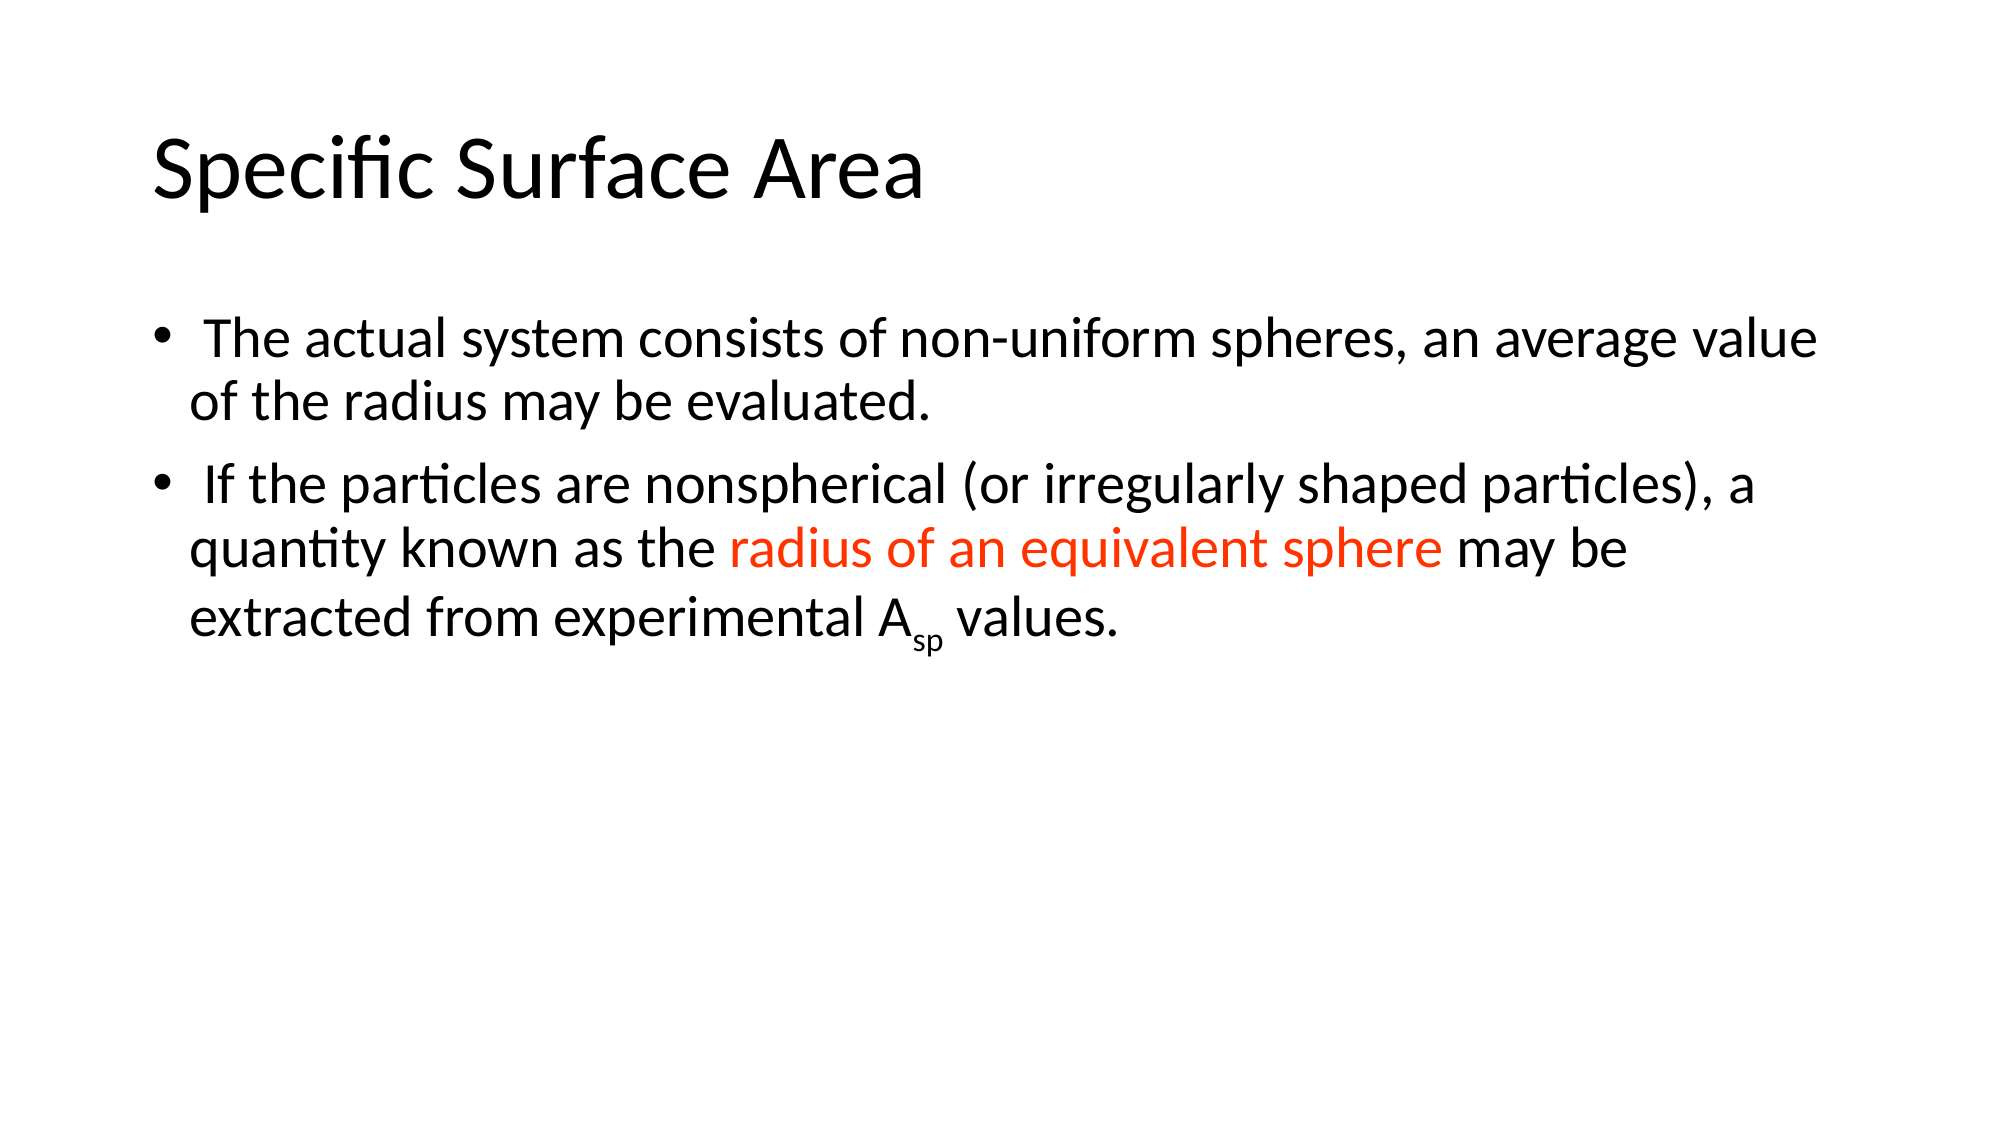

# Specific Surface Area
 The actual system consists of non-uniform spheres, an average value of the radius may be evaluated.
 If the particles are nonspherical (or irregularly shaped particles), a quantity known as the radius of an equivalent sphere may be extracted from experimental Asp values.